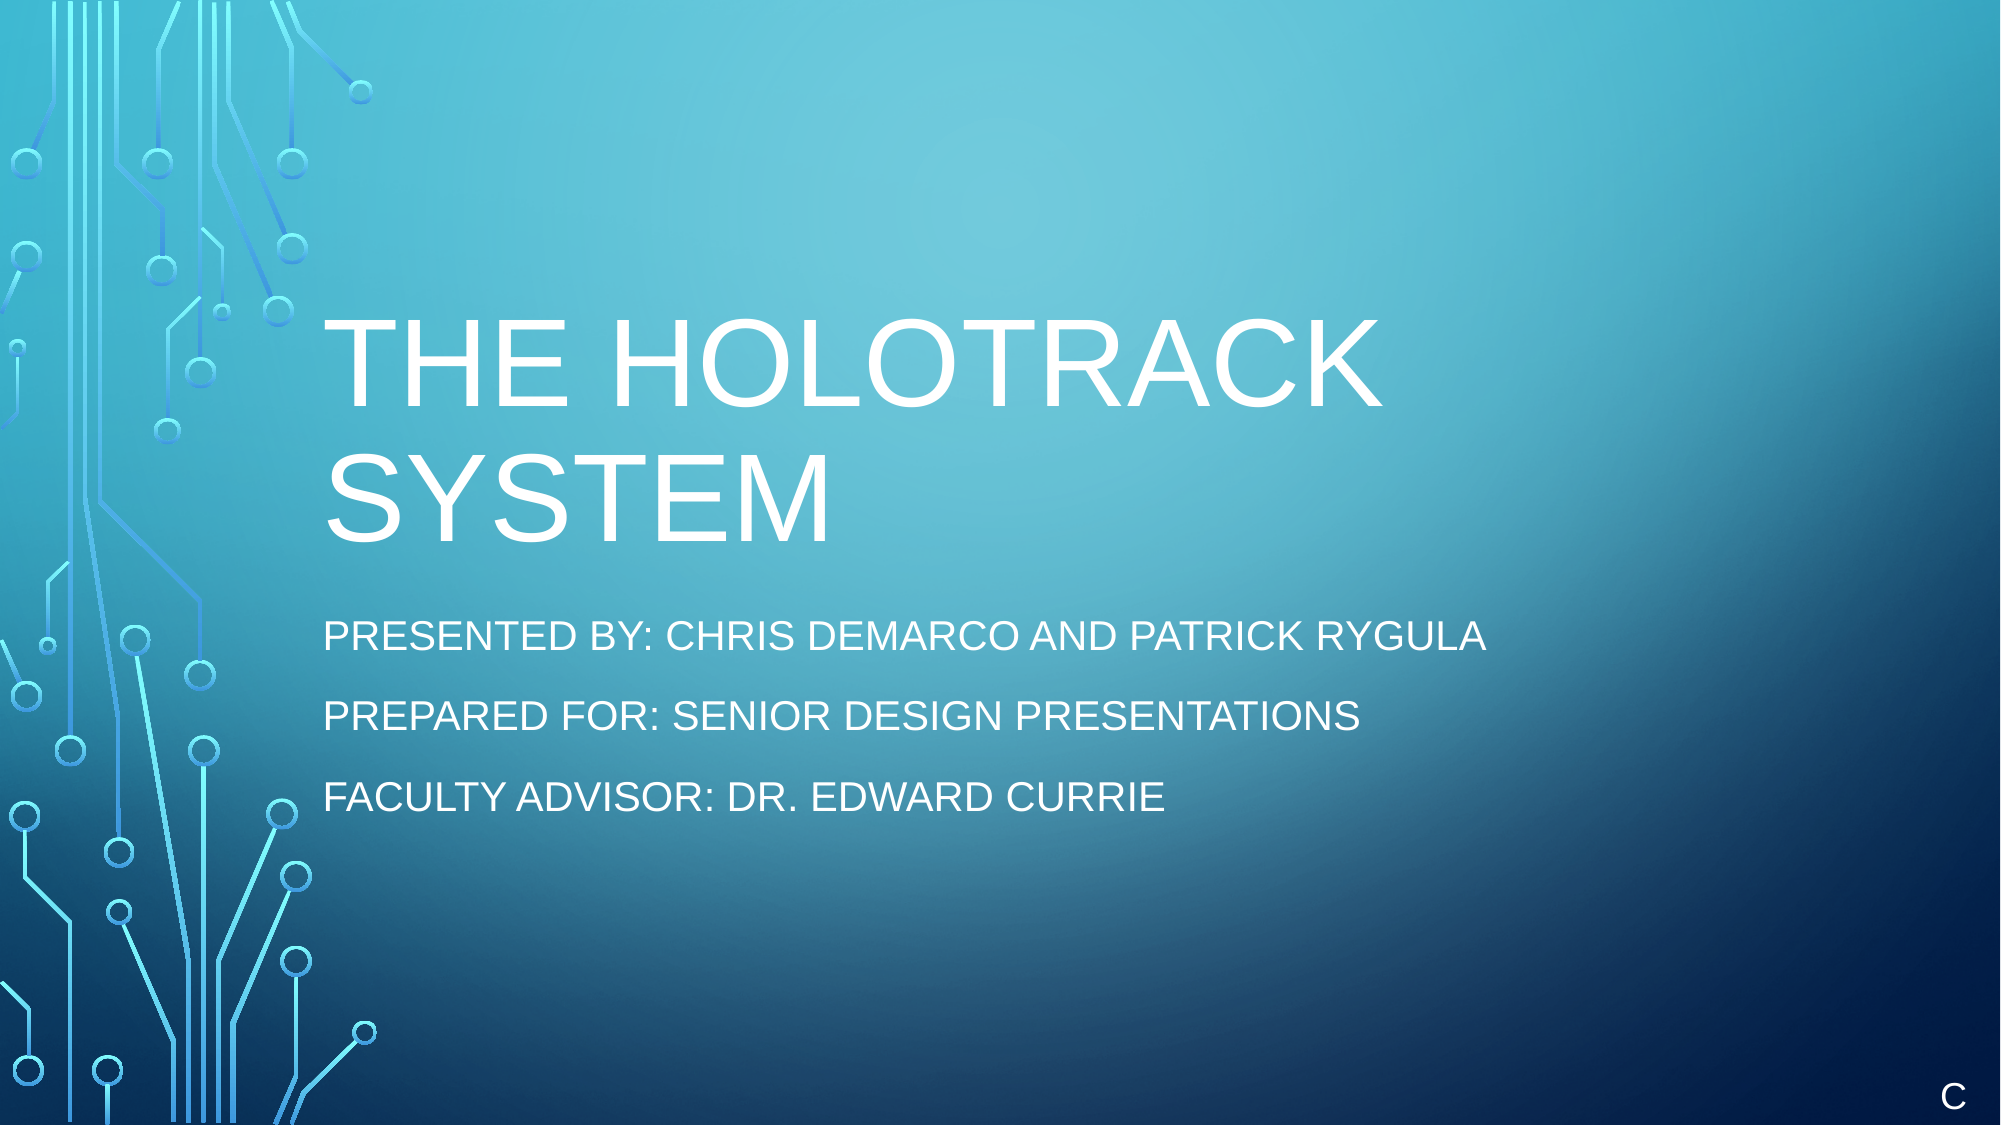

# The HoloTrack System
Presented By: Chris DeMarco and Patrick Rygula
Prepared for: Senior Design Presentations
Faculty Advisor: Dr. Edward Currie
C